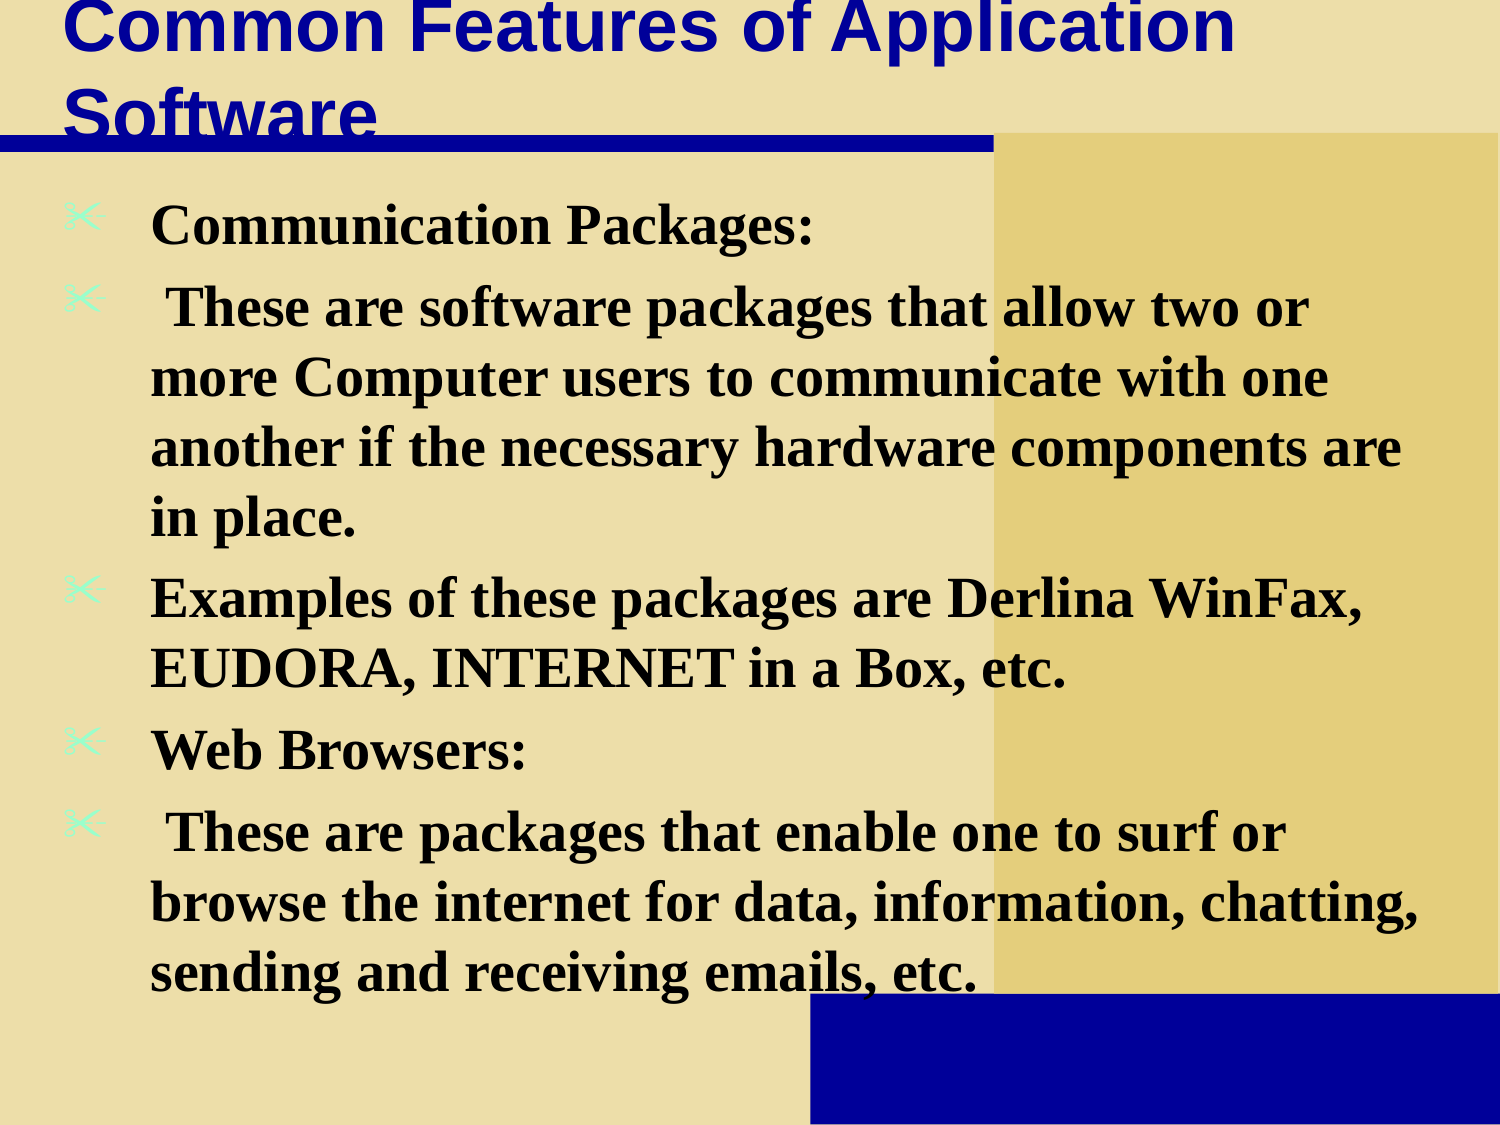

# Common Features of Application Software
Communication Packages:
 These are software packages that allow two or more Computer users to communicate with one another if the necessary hardware components are in place.
Examples of these packages are Derlina WinFax, EUDORA, INTERNET in a Box, etc.
Web Browsers:
 These are packages that enable one to surf or browse the internet for data, information, chatting, sending and receiving emails, etc.